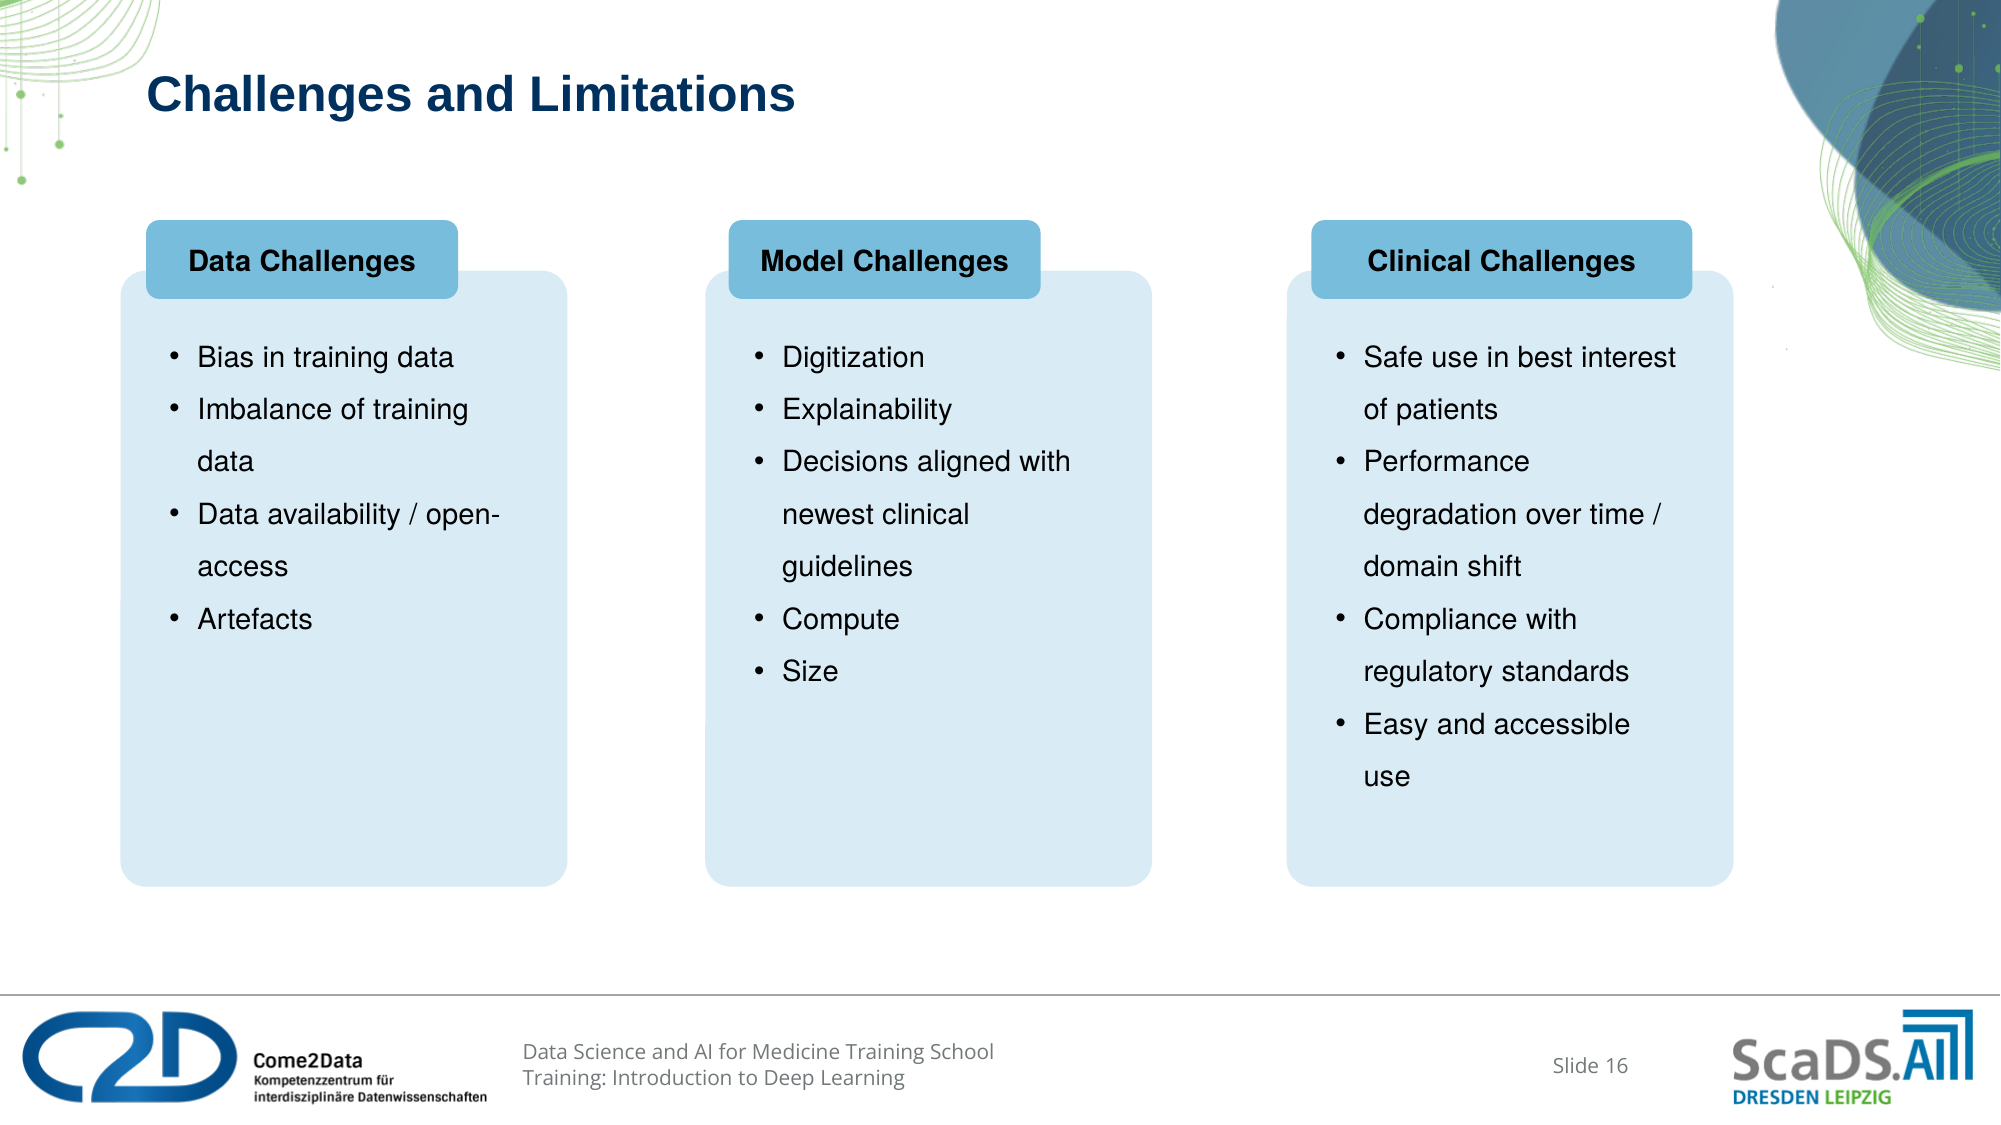

# Challenges and Limitations
Data Challenges

Bias in training data
Imbalance of training data
Data availability / open-access
Artefacts

Model Challenges

Digitization
Explainability
Decisions aligned with newest clinical guidelines
Compute
Size

Clinical Challenges

Safe use in best interest of patients
Performance degradation over time / domain shift
Compliance with regulatory standards
Easy and accessible use